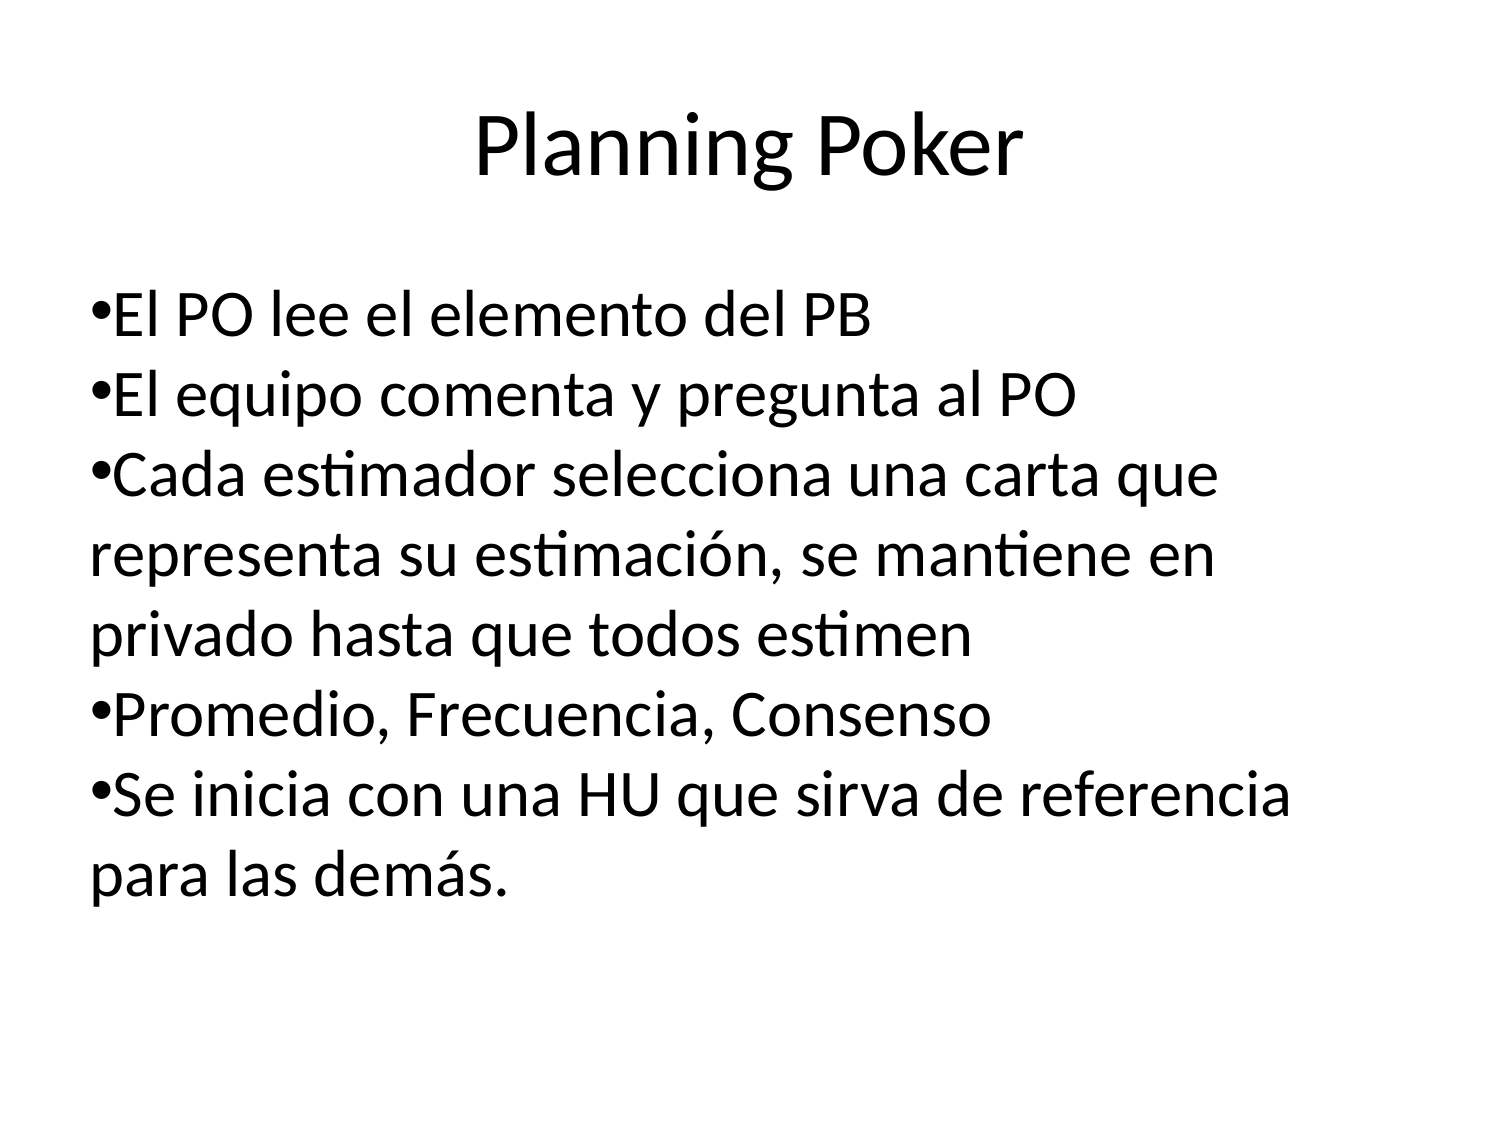

Planning Poker
El PO lee el elemento del PB
El equipo comenta y pregunta al PO
Cada estimador selecciona una carta que representa su estimación, se mantiene en privado hasta que todos estimen
Promedio, Frecuencia, Consenso
Se inicia con una HU que sirva de referencia para las demás.